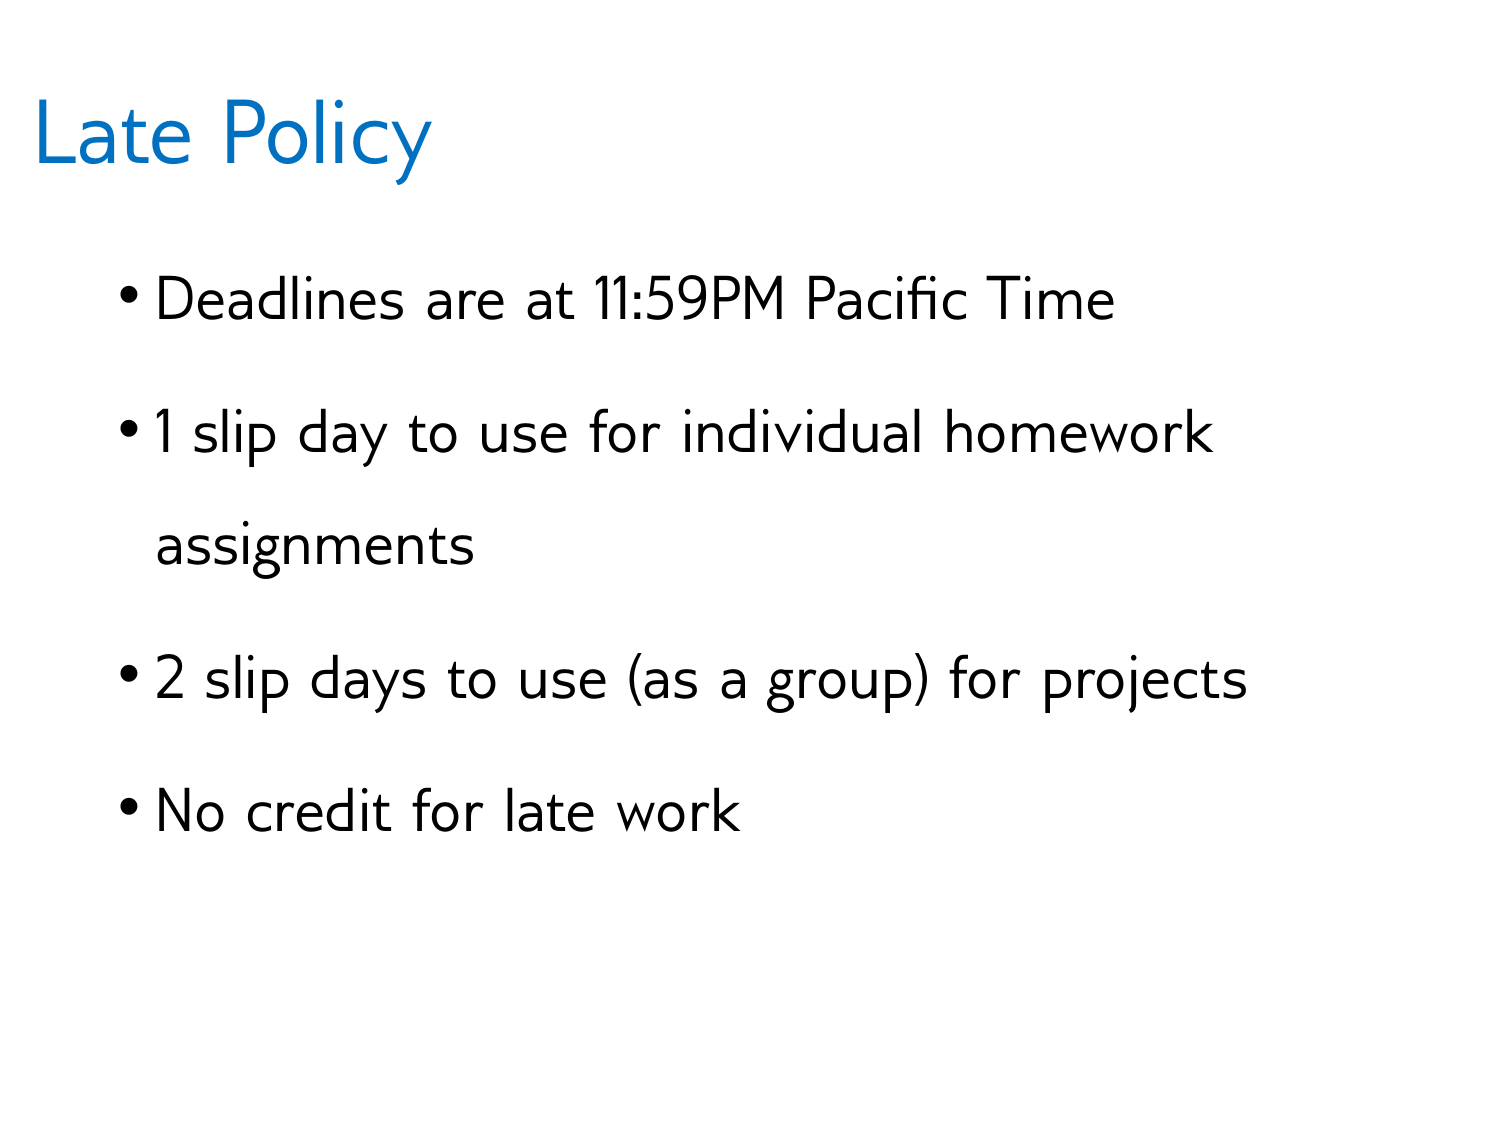

# Late Policy
Deadlines are at 11:59PM Pacific Time
1 slip day to use for individual homework assignments
2 slip days to use (as a group) for projects
No credit for late work